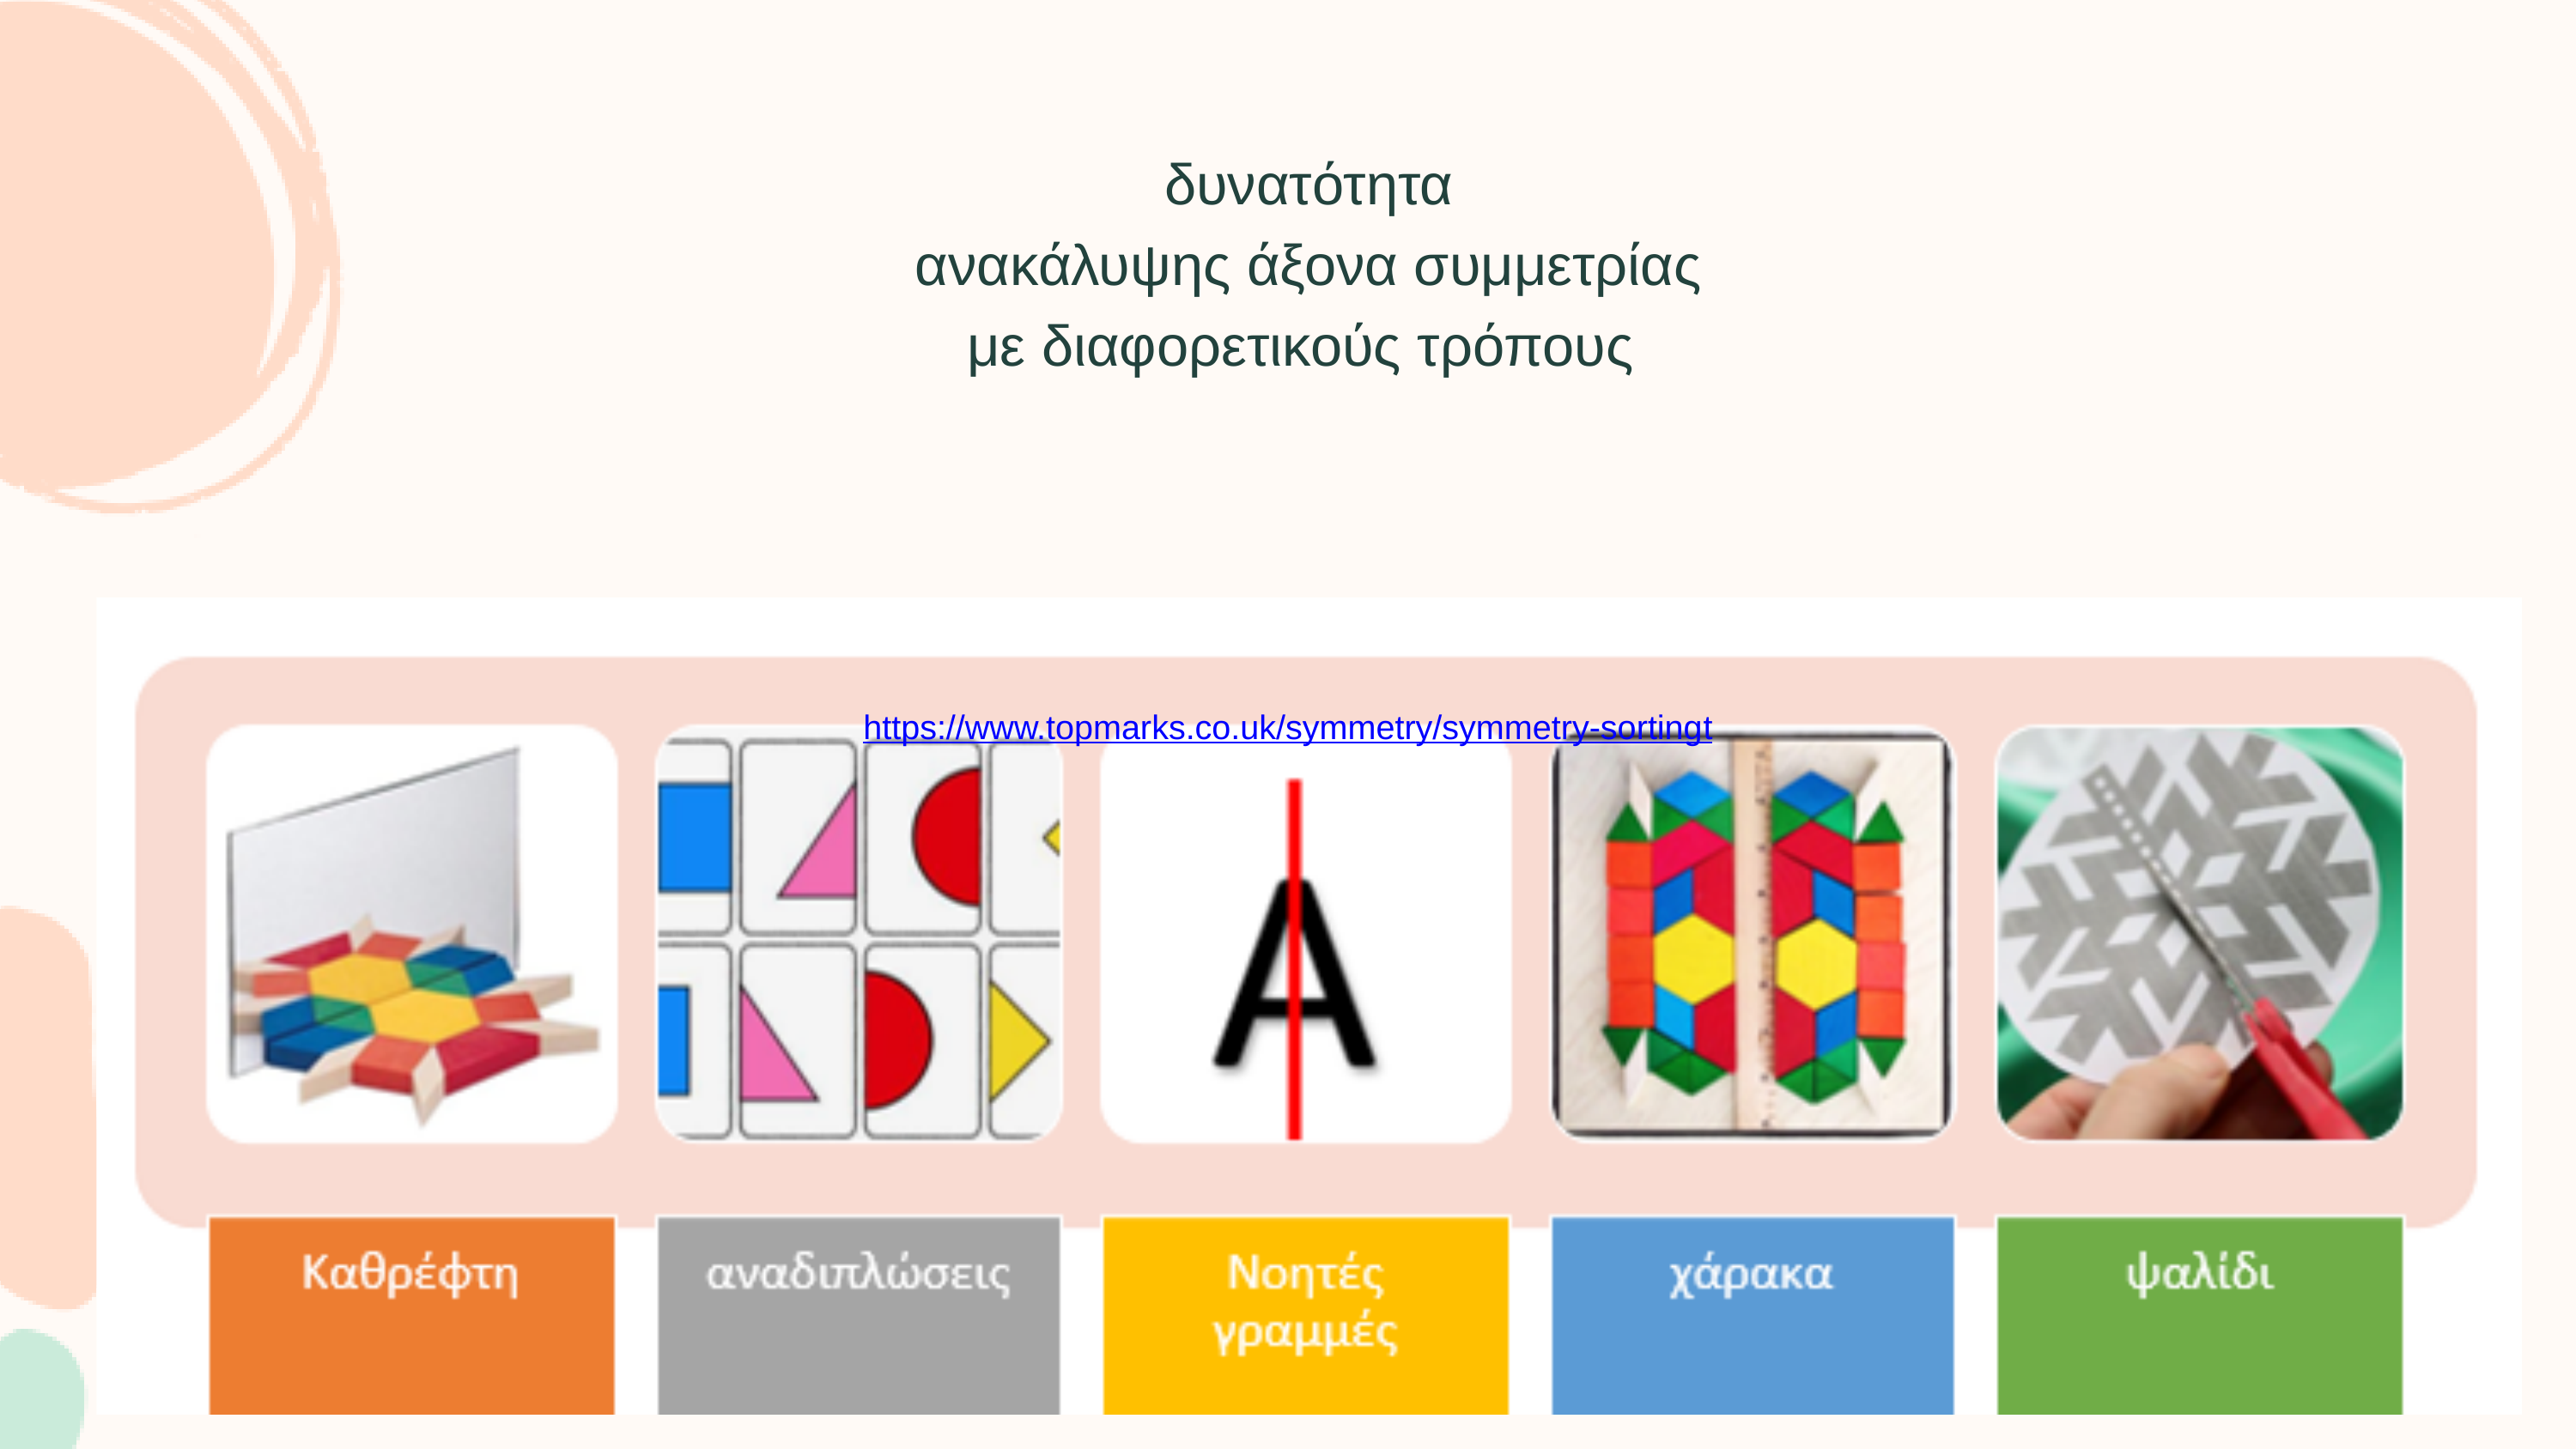

δυνατότητα
ανακάλυψης άξονα συμμετρίας
με διαφορετικούς τρόπους

https://www.topmarks.co.uk/symmetry/symmetry-sortingt